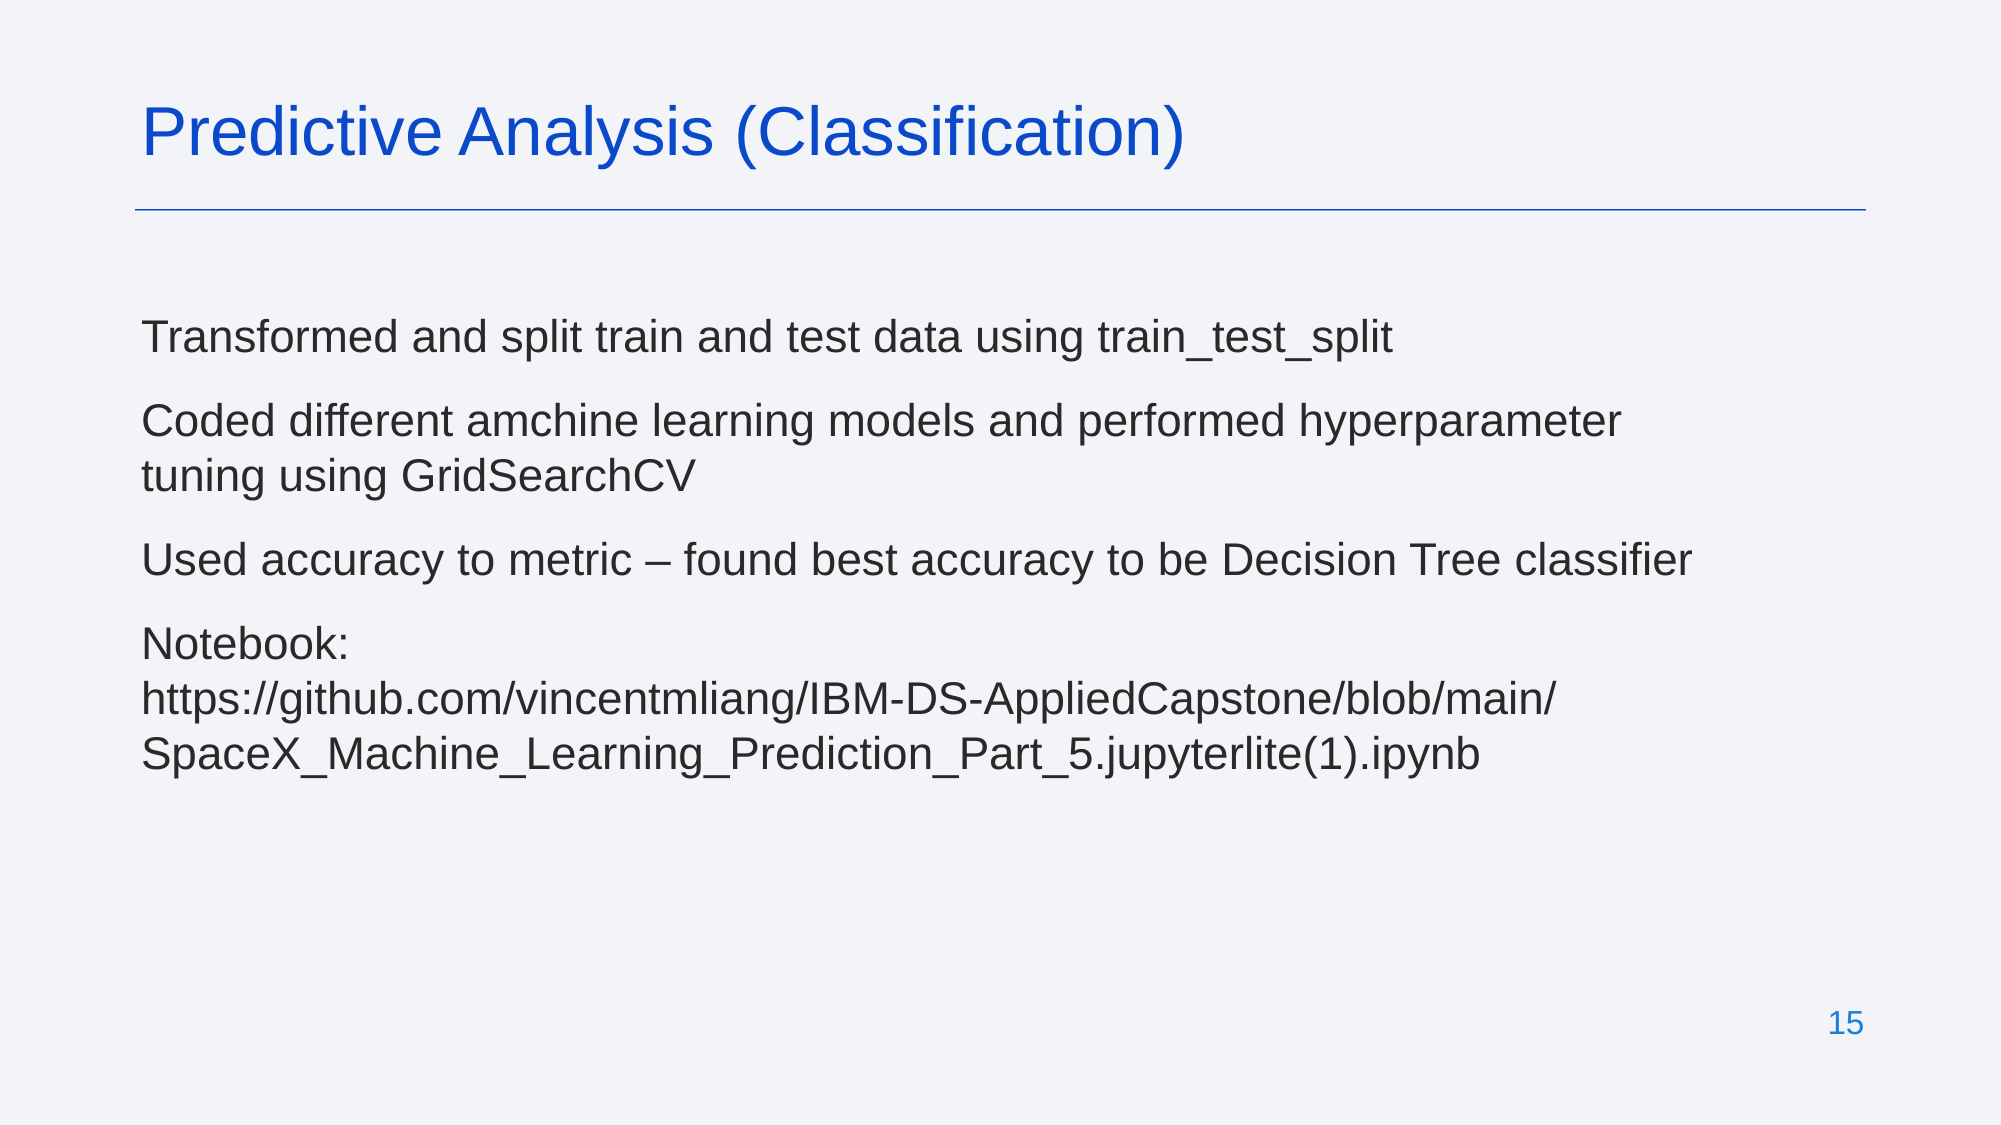

Predictive Analysis (Classification)
Transformed and split train and test data using train_test_split
Coded different amchine learning models and performed hyperparameter tuning using GridSearchCV
Used accuracy to metric – found best accuracy to be Decision Tree classifier
Notebook: https://github.com/vincentmliang/IBM-DS-AppliedCapstone/blob/main/SpaceX_Machine_Learning_Prediction_Part_5.jupyterlite(1).ipynb

15